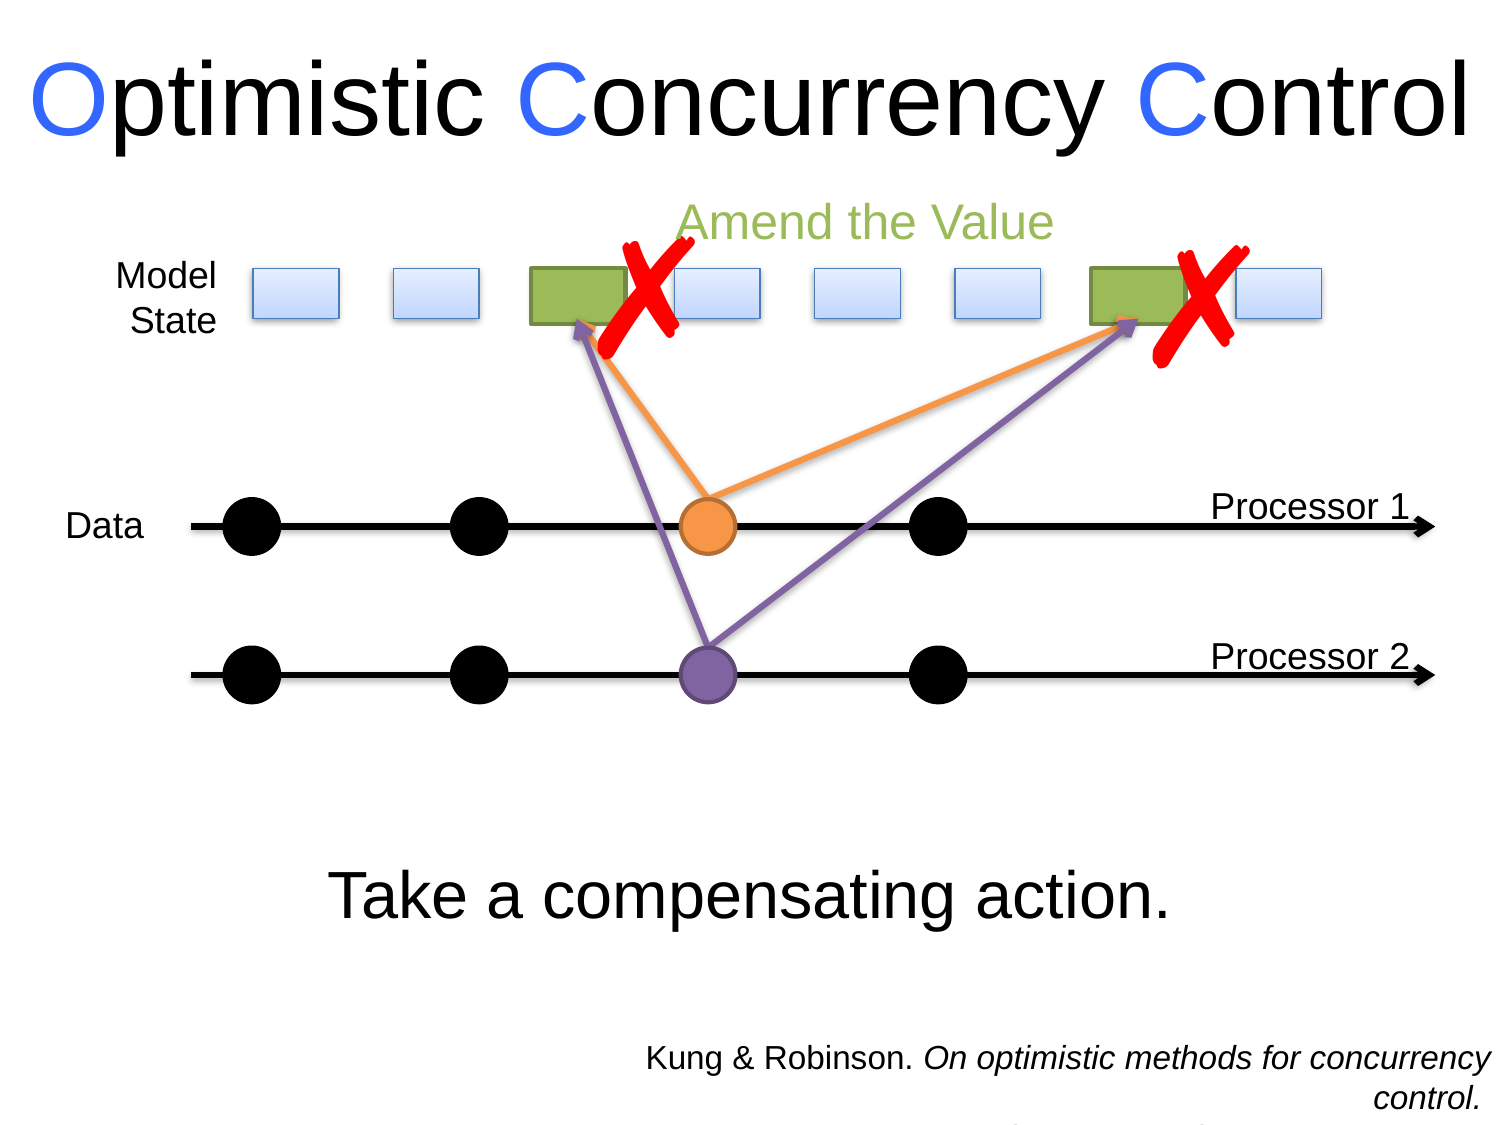

# Optimistic Concurrency Control
Amend the Value
✗
✗
Model
State

Processor 1
Data

Processor 2

Take a compensating action.
Kung & Robinson. On optimistic methods for concurrency control.
ACM Transactions on Database Systems 1981